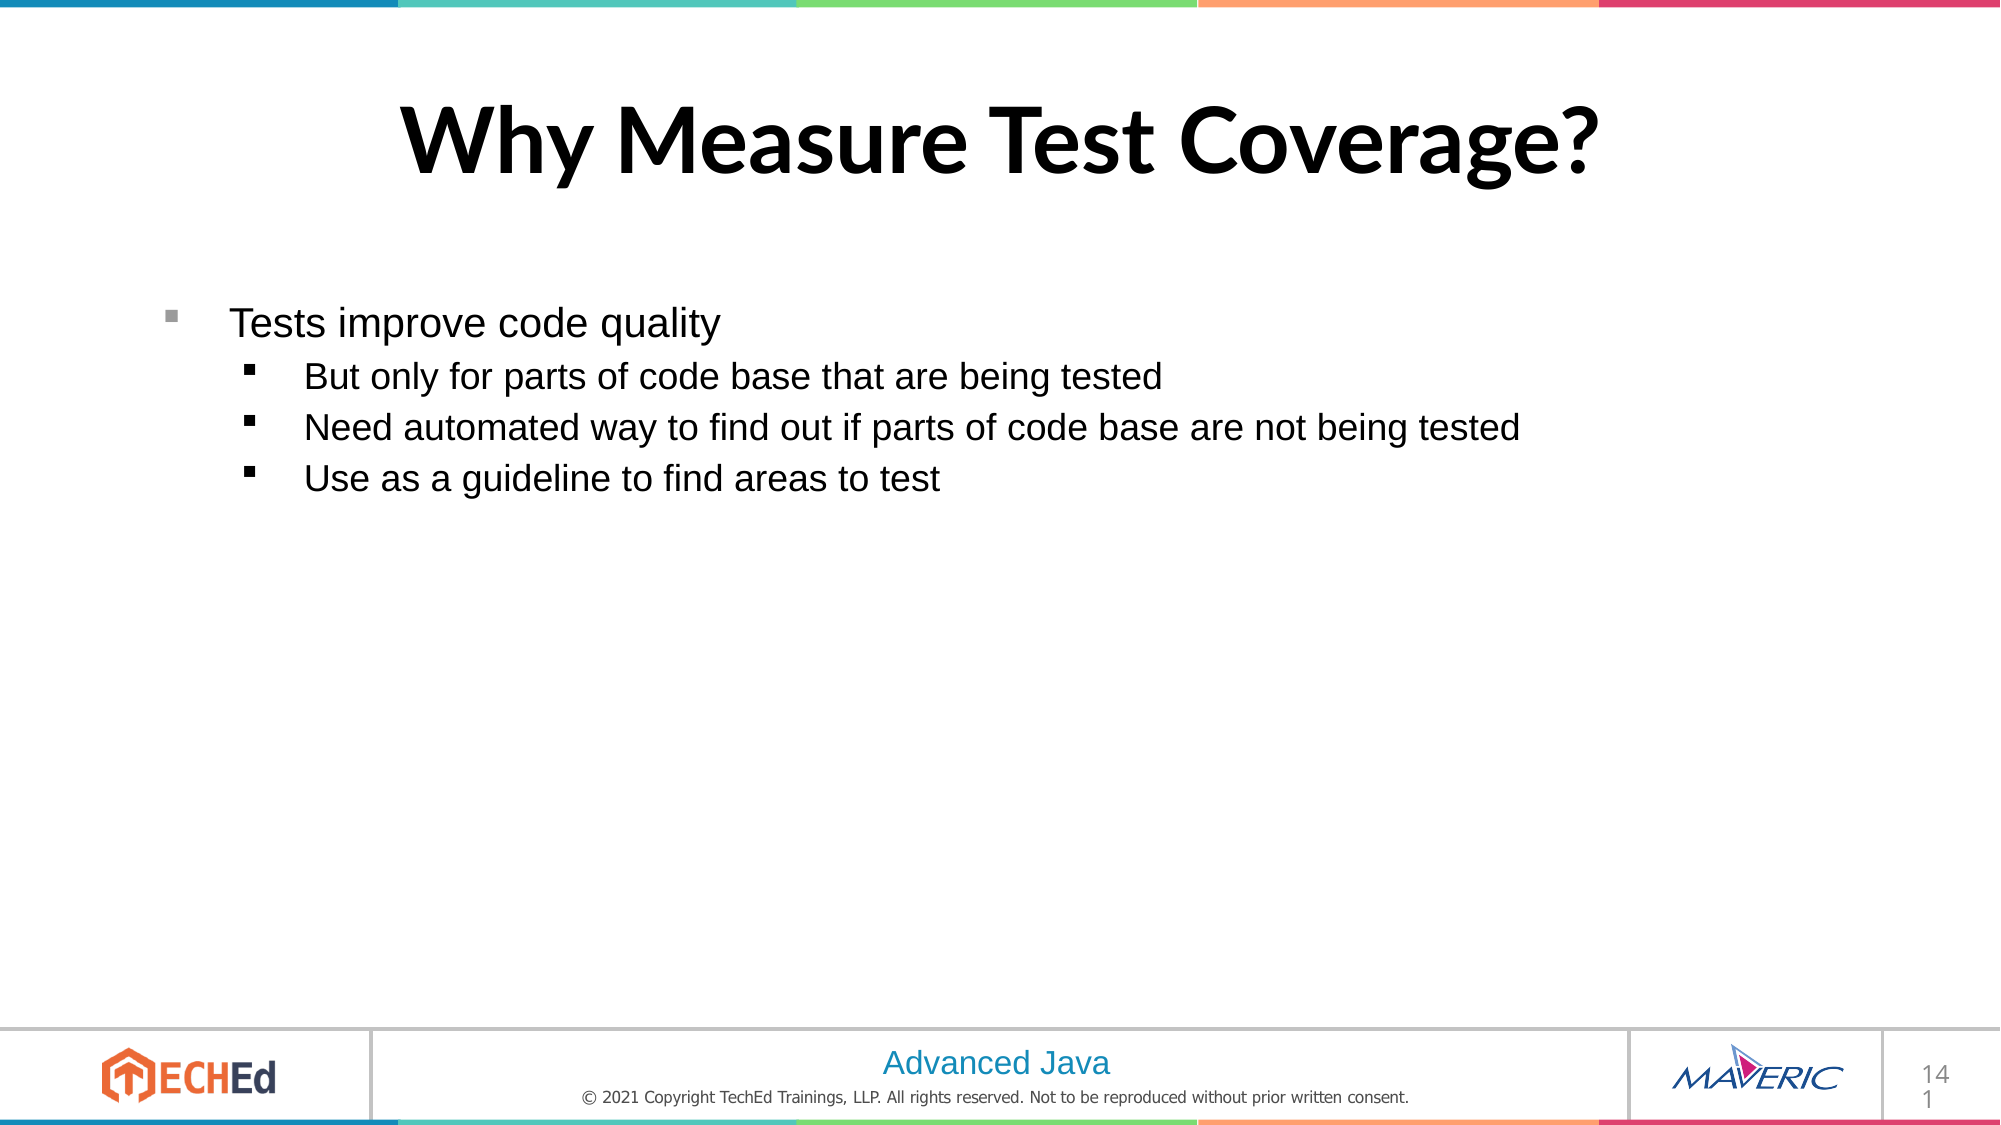

# Why Measure Test Coverage?
Tests improve code quality
But only for parts of code base that are being tested
Need automated way to find out if parts of code base are not being tested
Use as a guideline to find areas to test